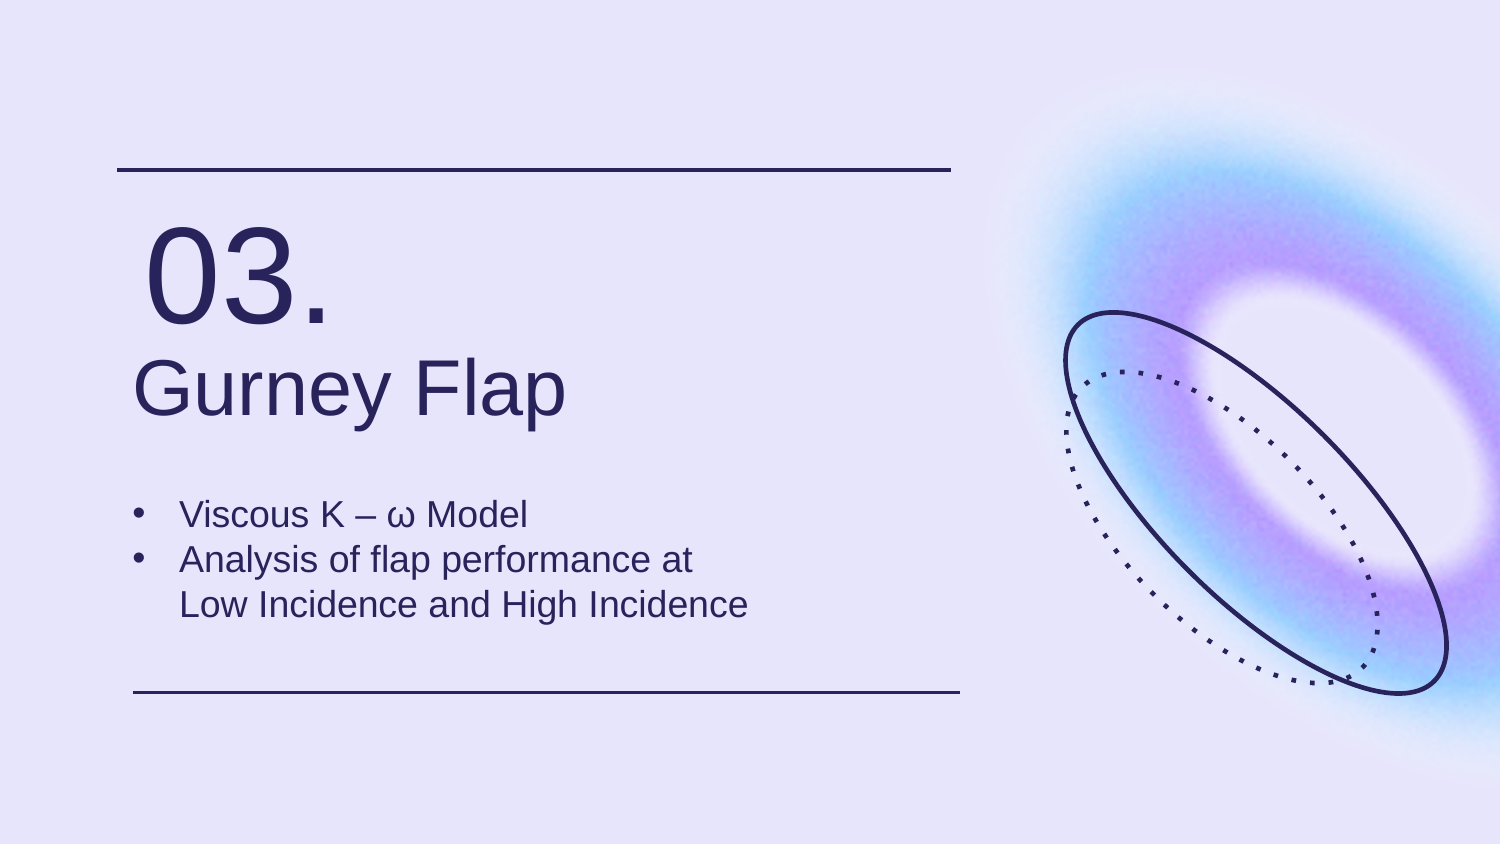

03.
# Gurney Flap
Viscous K – ω Model
Analysis of flap performance at Low Incidence and High Incidence